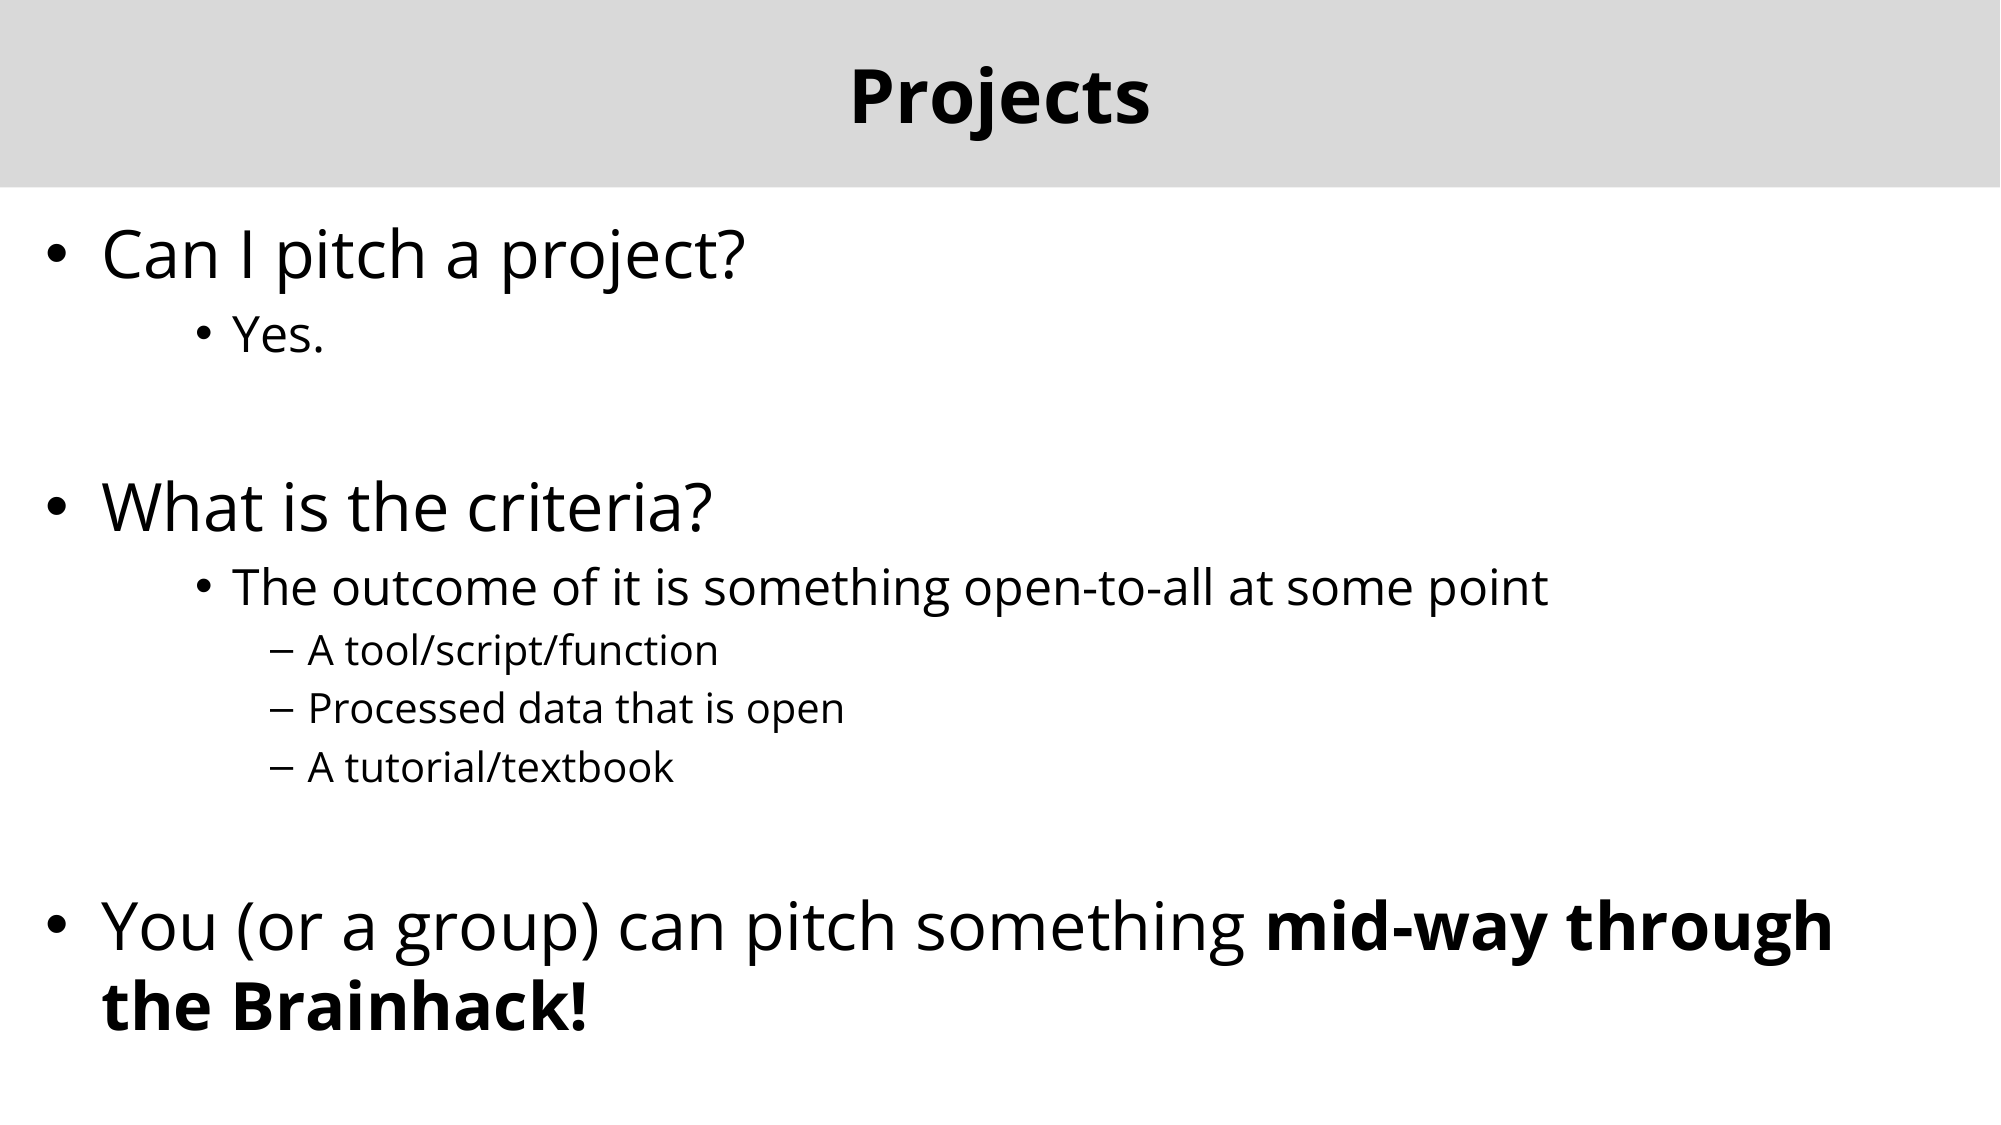

# Projects
Can I pitch a project?
Yes.

What is the criteria?
The outcome of it is something open-to-all at some point
A tool/script/function
Processed data that is open
A tutorial/textbook

You (or a group) can pitch something mid-way through the Brainhack!